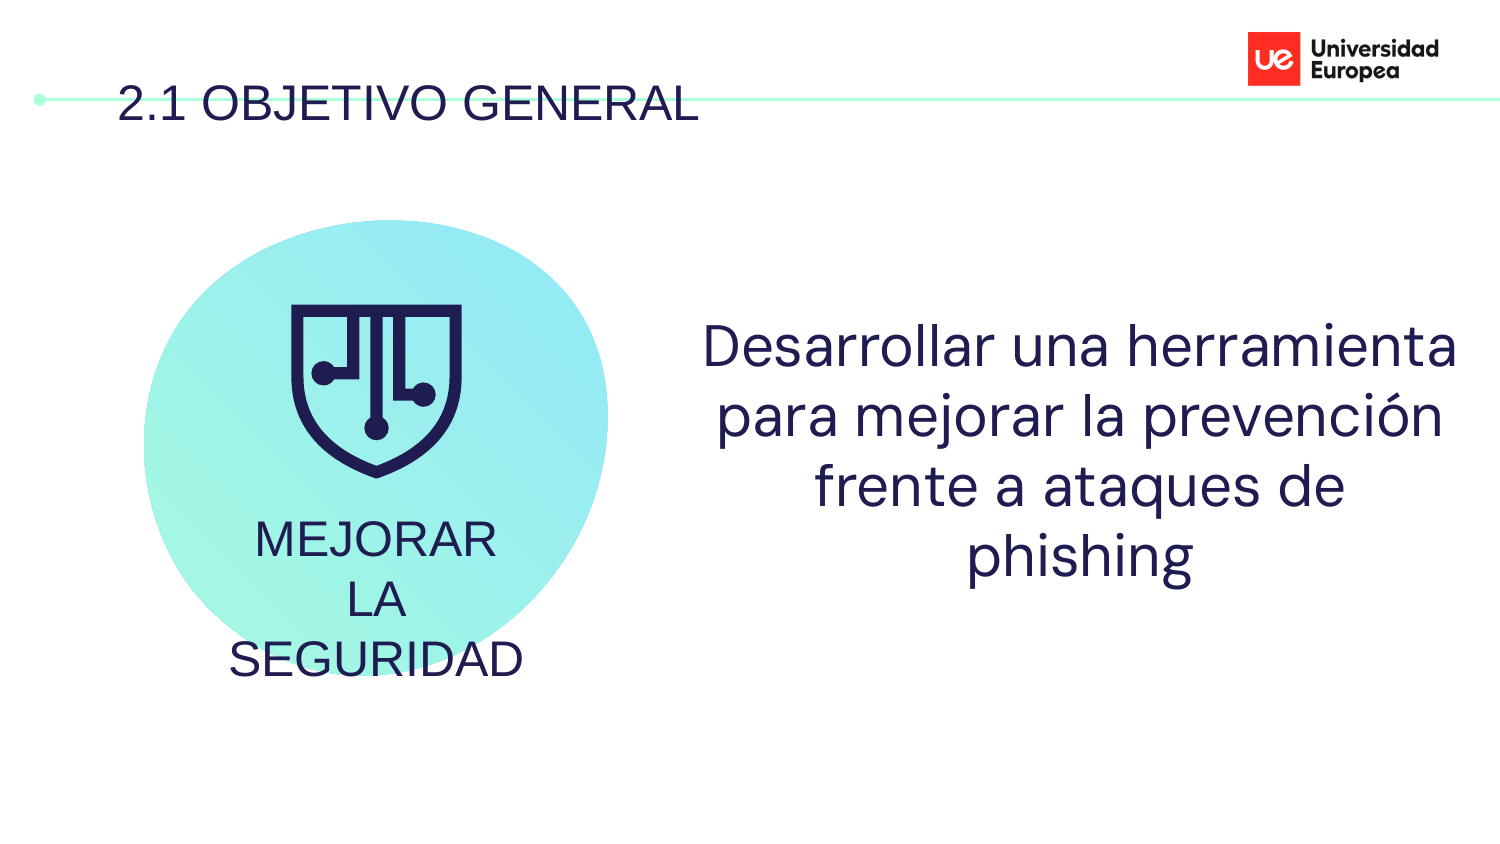

# 2.1 OBJETIVO GENERAL

Desarrollar una herramienta para mejorar la prevención frente a ataques de phishing

MEJORAR LA
SEGURIDAD